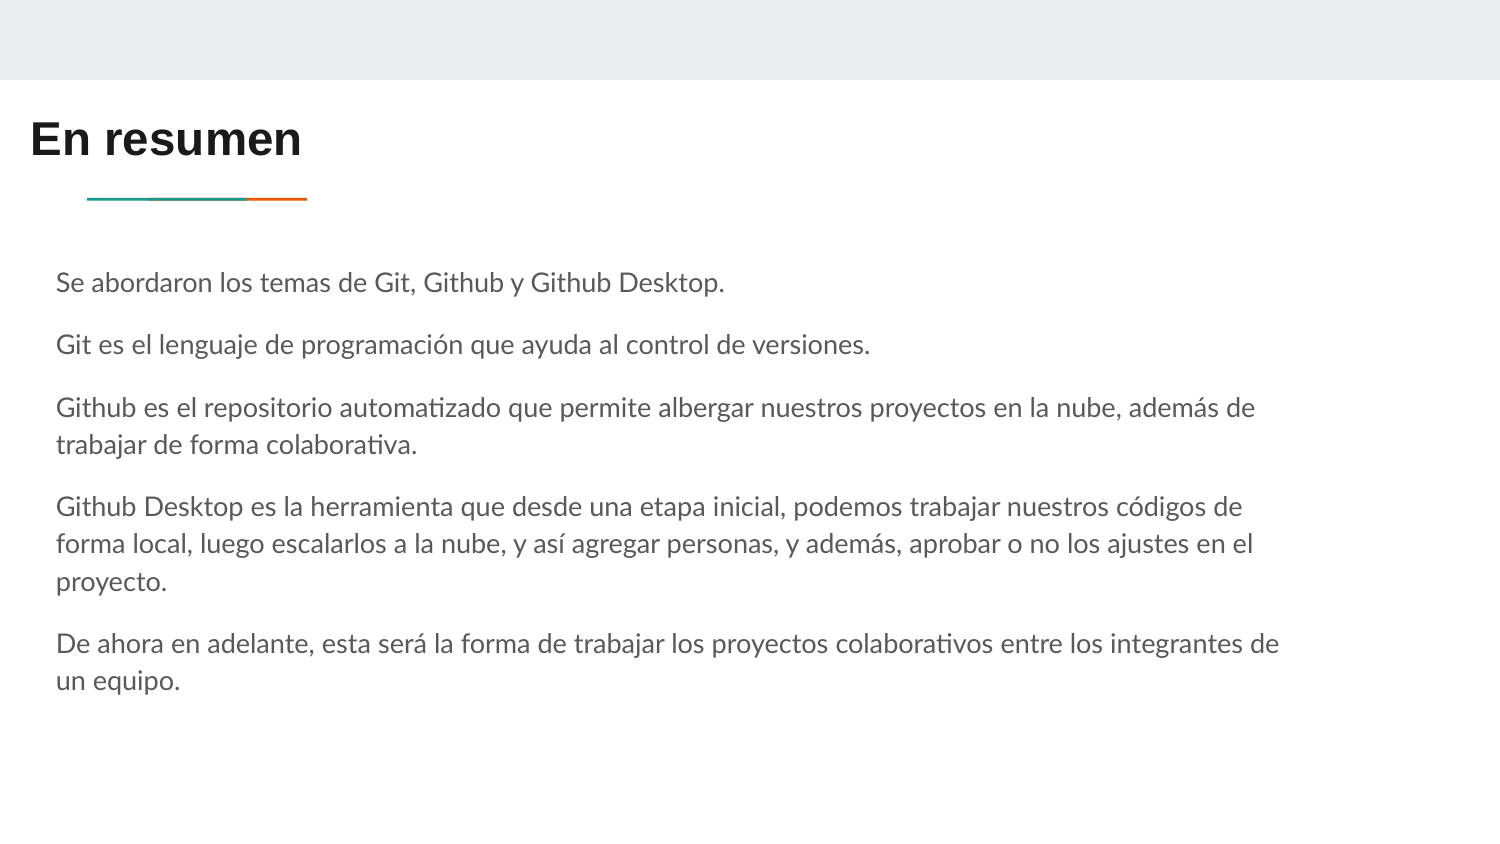

# En resumen
Se abordaron los temas de Git, Github y Github Desktop.
Git es el lenguaje de programación que ayuda al control de versiones.
Github es el repositorio automatizado que permite albergar nuestros proyectos en la nube, además de trabajar de forma colaborativa.
Github Desktop es la herramienta que desde una etapa inicial, podemos trabajar nuestros códigos de forma local, luego escalarlos a la nube, y así agregar personas, y además, aprobar o no los ajustes en el proyecto.
De ahora en adelante, esta será la forma de trabajar los proyectos colaborativos entre los integrantes de un equipo.